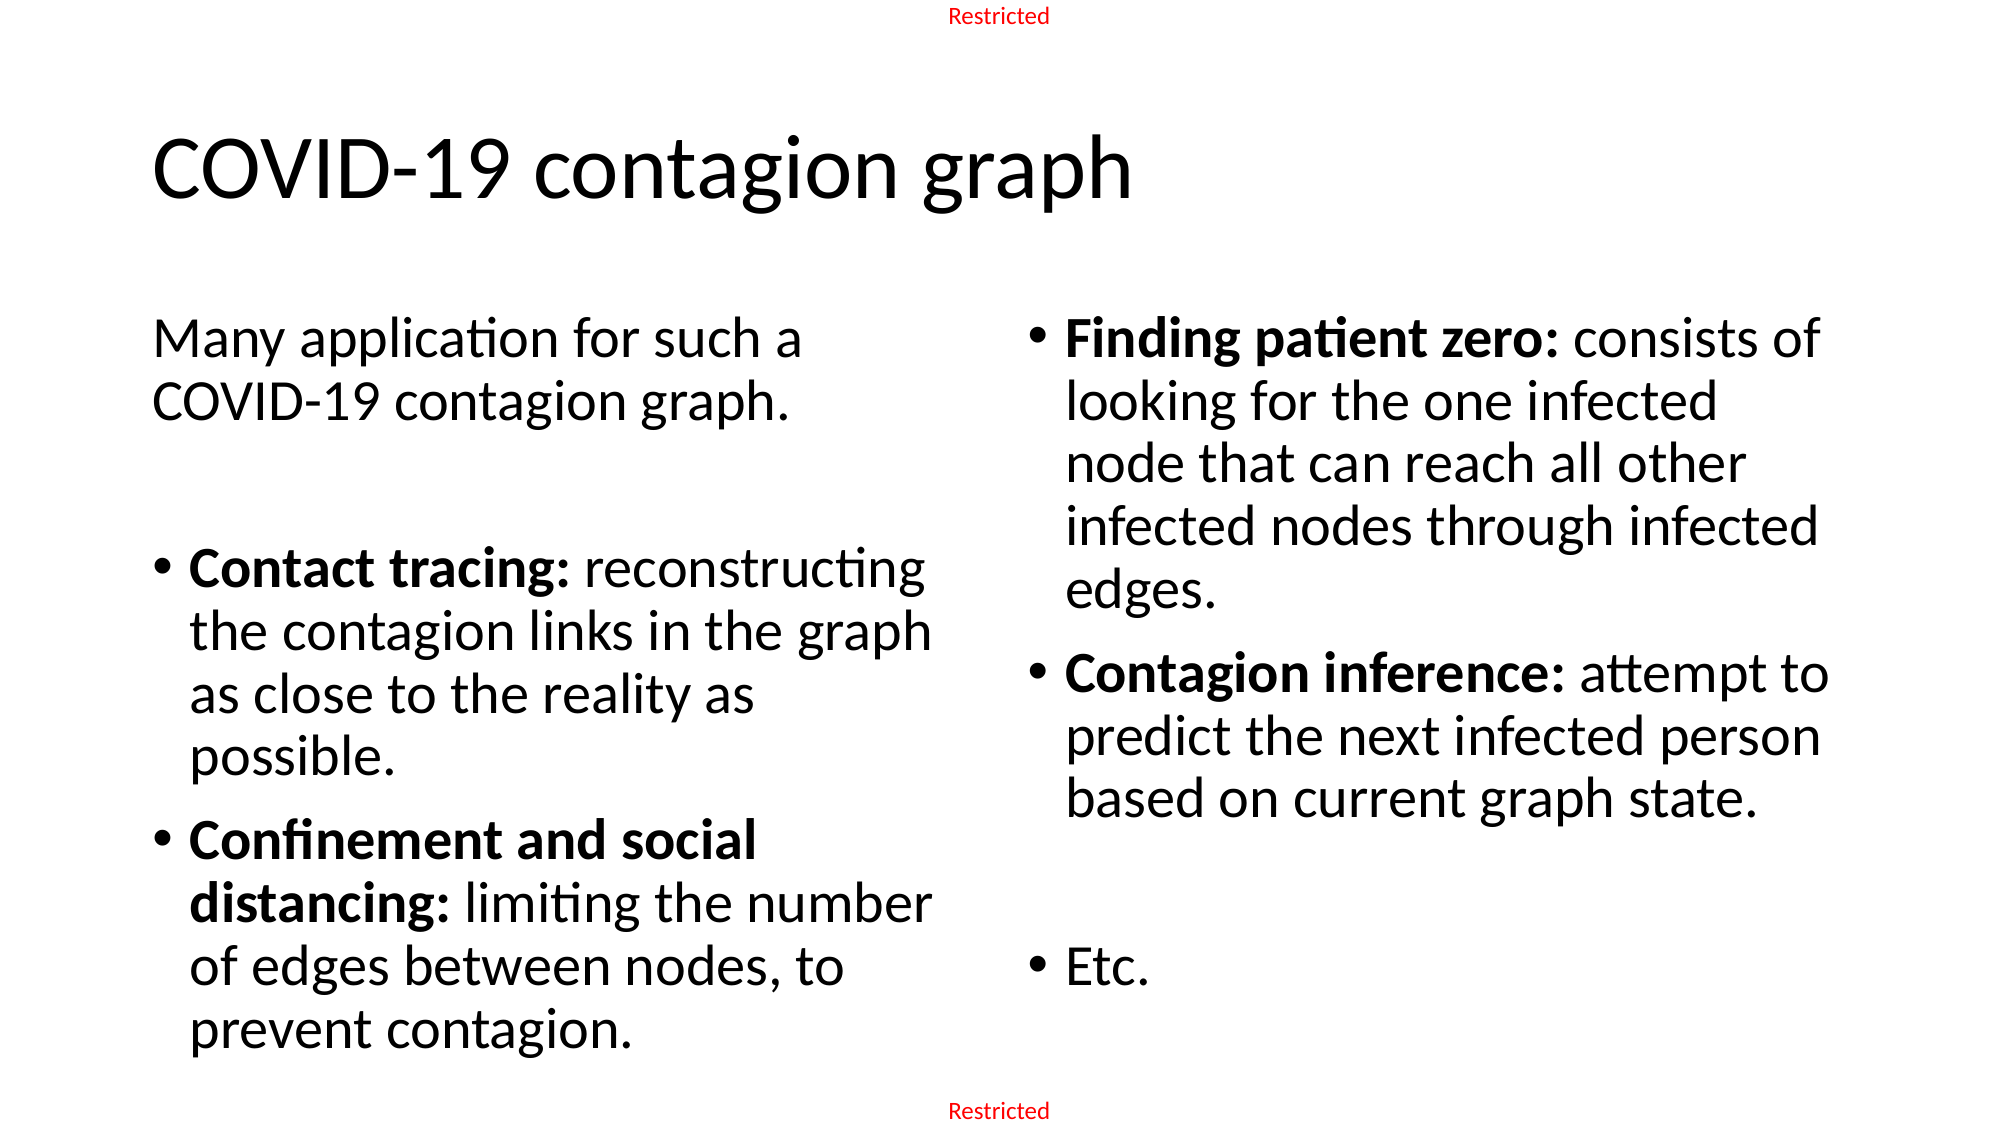

# COVID-19 contagion graph
Finding patient zero: consists of looking for the one infected node that can reach all other infected nodes through infected edges.
Contagion inference: attempt to predict the next infected person based on current graph state.

Etc.
Many application for such a COVID-19 contagion graph.

Contact tracing: reconstructing the contagion links in the graph as close to the reality as possible.
Confinement and social distancing: limiting the number of edges between nodes, to prevent contagion.